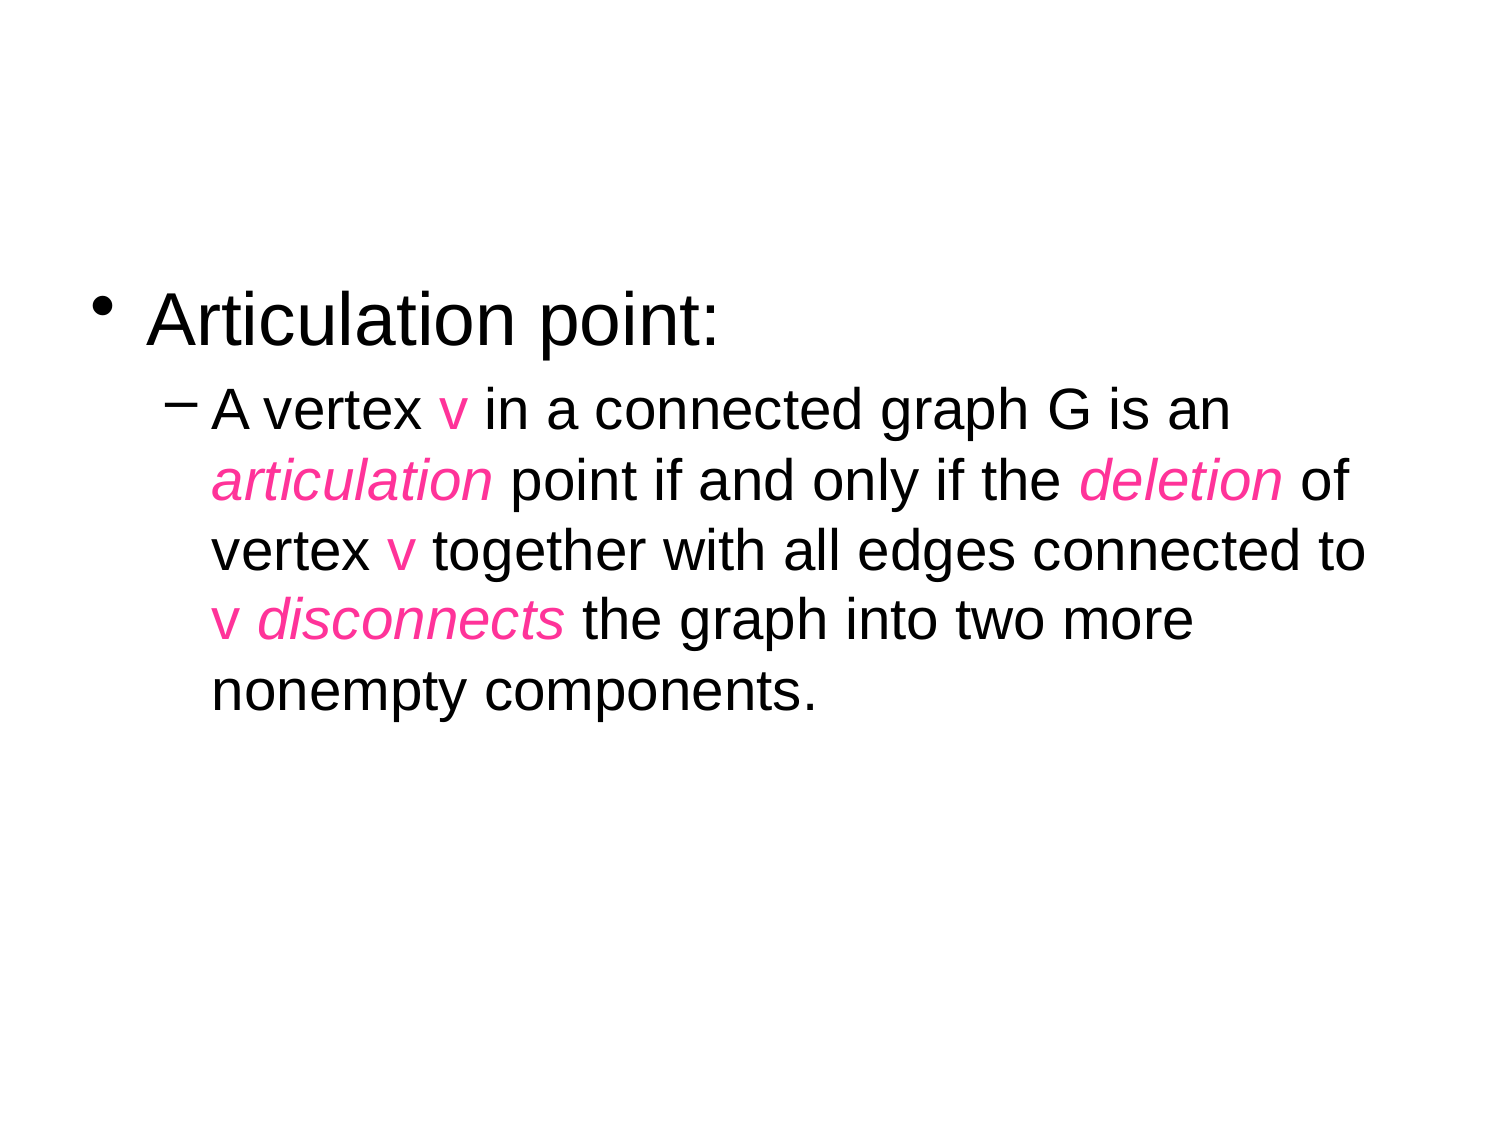

Articulation point:
A vertex v in a connected graph G is an articulation point if and only if the deletion of vertex v together with all edges connected to v disconnects the graph into two more nonempty components.